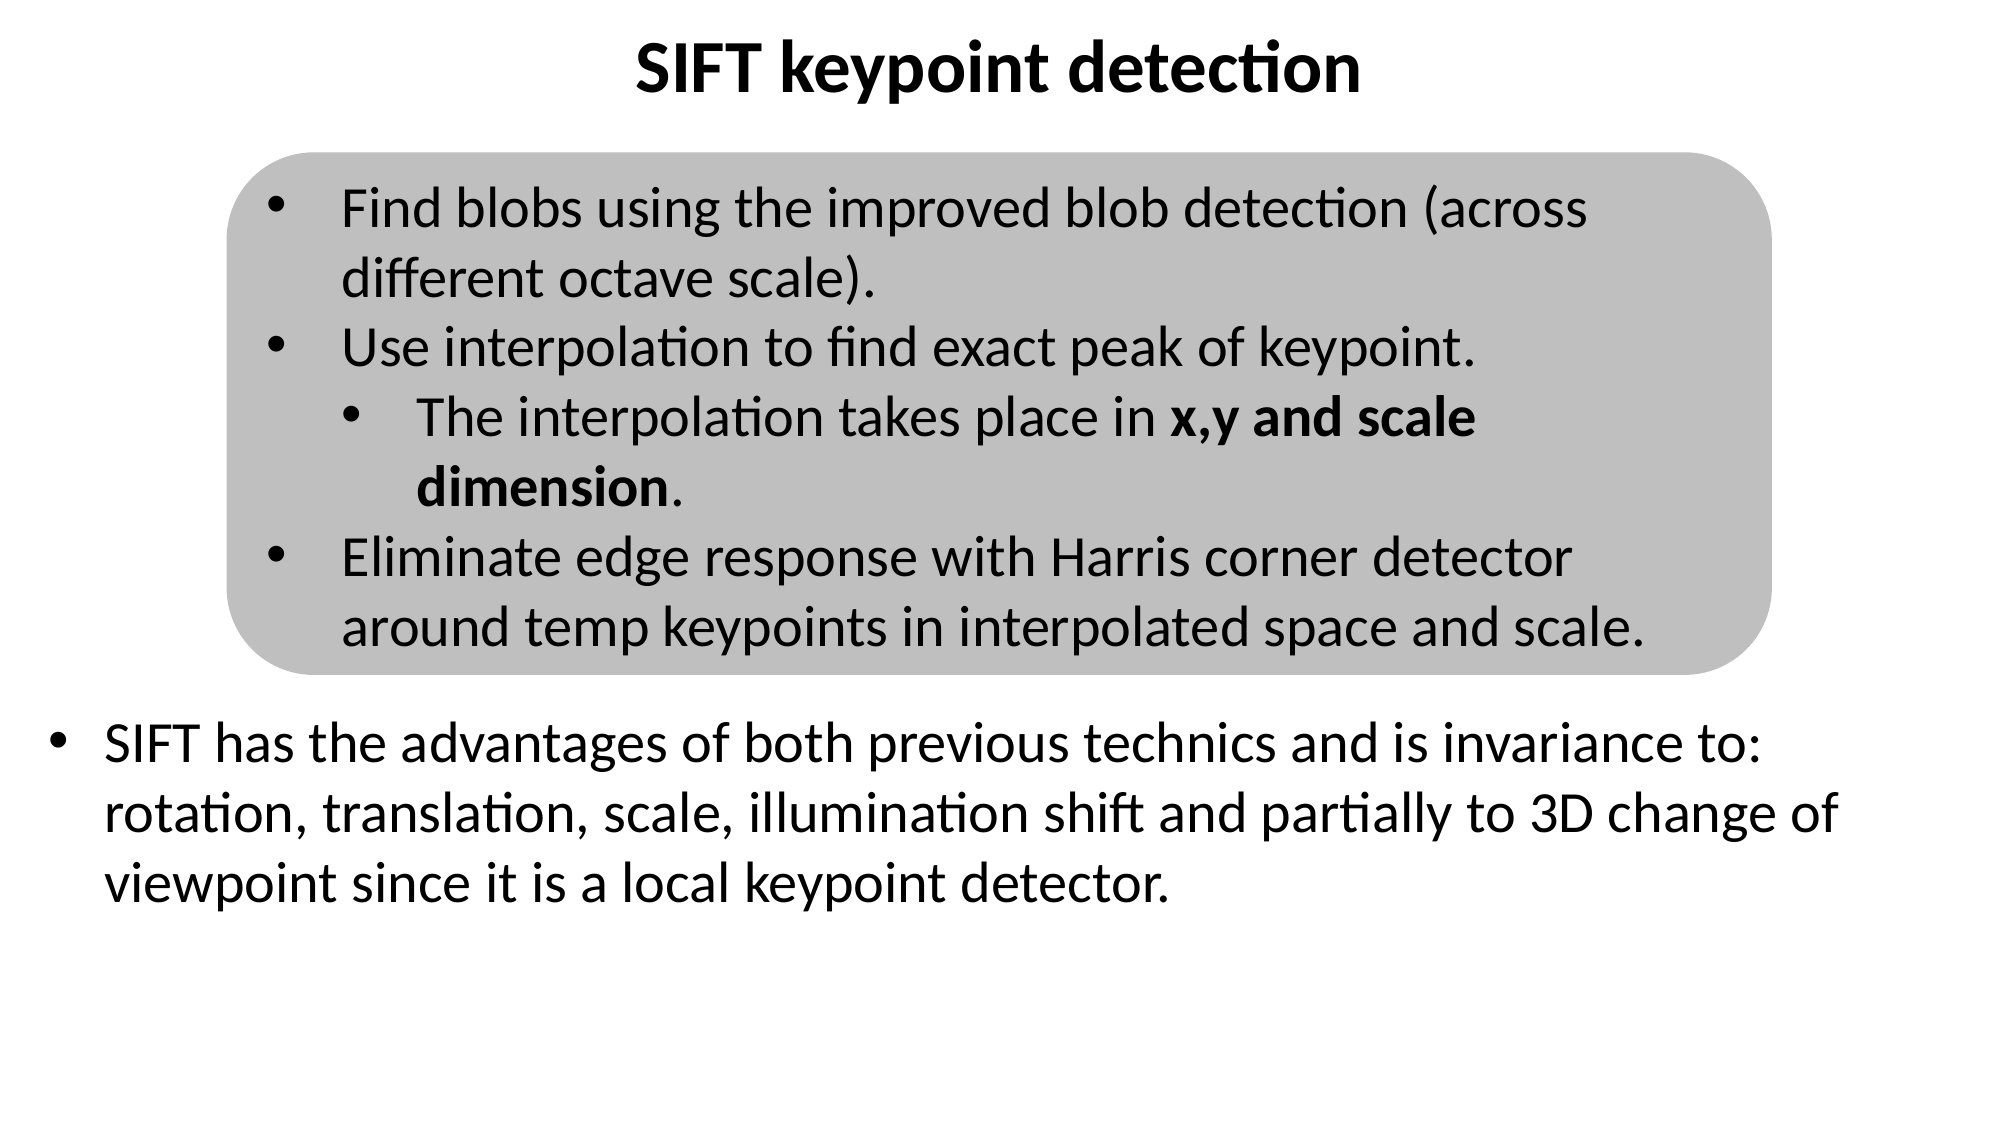

# SIFT keypoint detection

SIFT has the advantages of both previous technics and is invariance to: rotation, translation, scale, illumination shift and partially to 3D change of viewpoint since it is a local keypoint detector.
Find blobs using the improved blob detection (across different octave scale).
Use interpolation to find exact peak of keypoint.
The interpolation takes place in x,y and scale dimension.
Eliminate edge response with Harris corner detector around temp keypoints in interpolated space and scale.